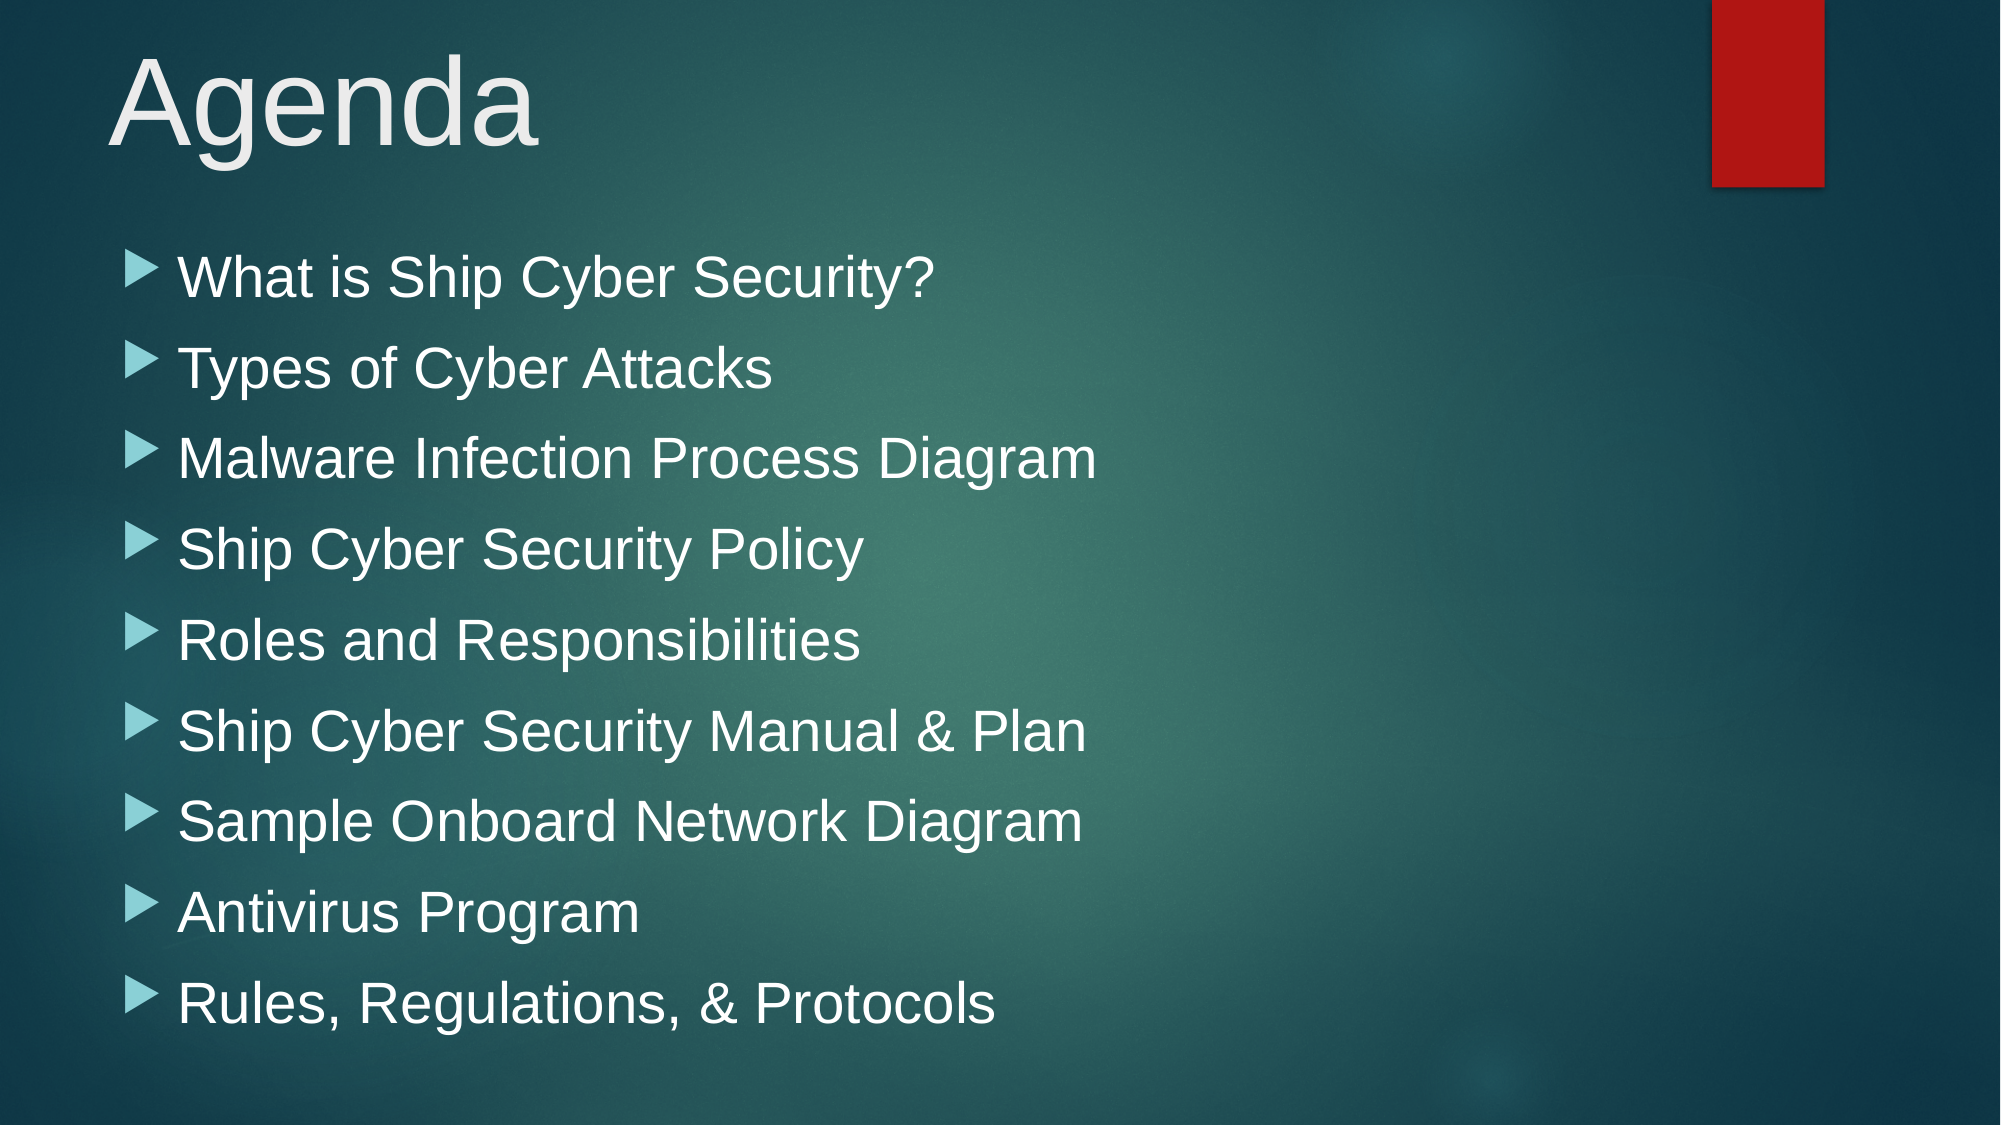

# Agenda
What is Ship Cyber Security?
Types of Cyber Attacks
Malware Infection Process Diagram
Ship Cyber Security Policy
Roles and Responsibilities
Ship Cyber Security Manual & Plan
Sample Onboard Network Diagram
Antivirus Program
Rules, Regulations, & Protocols